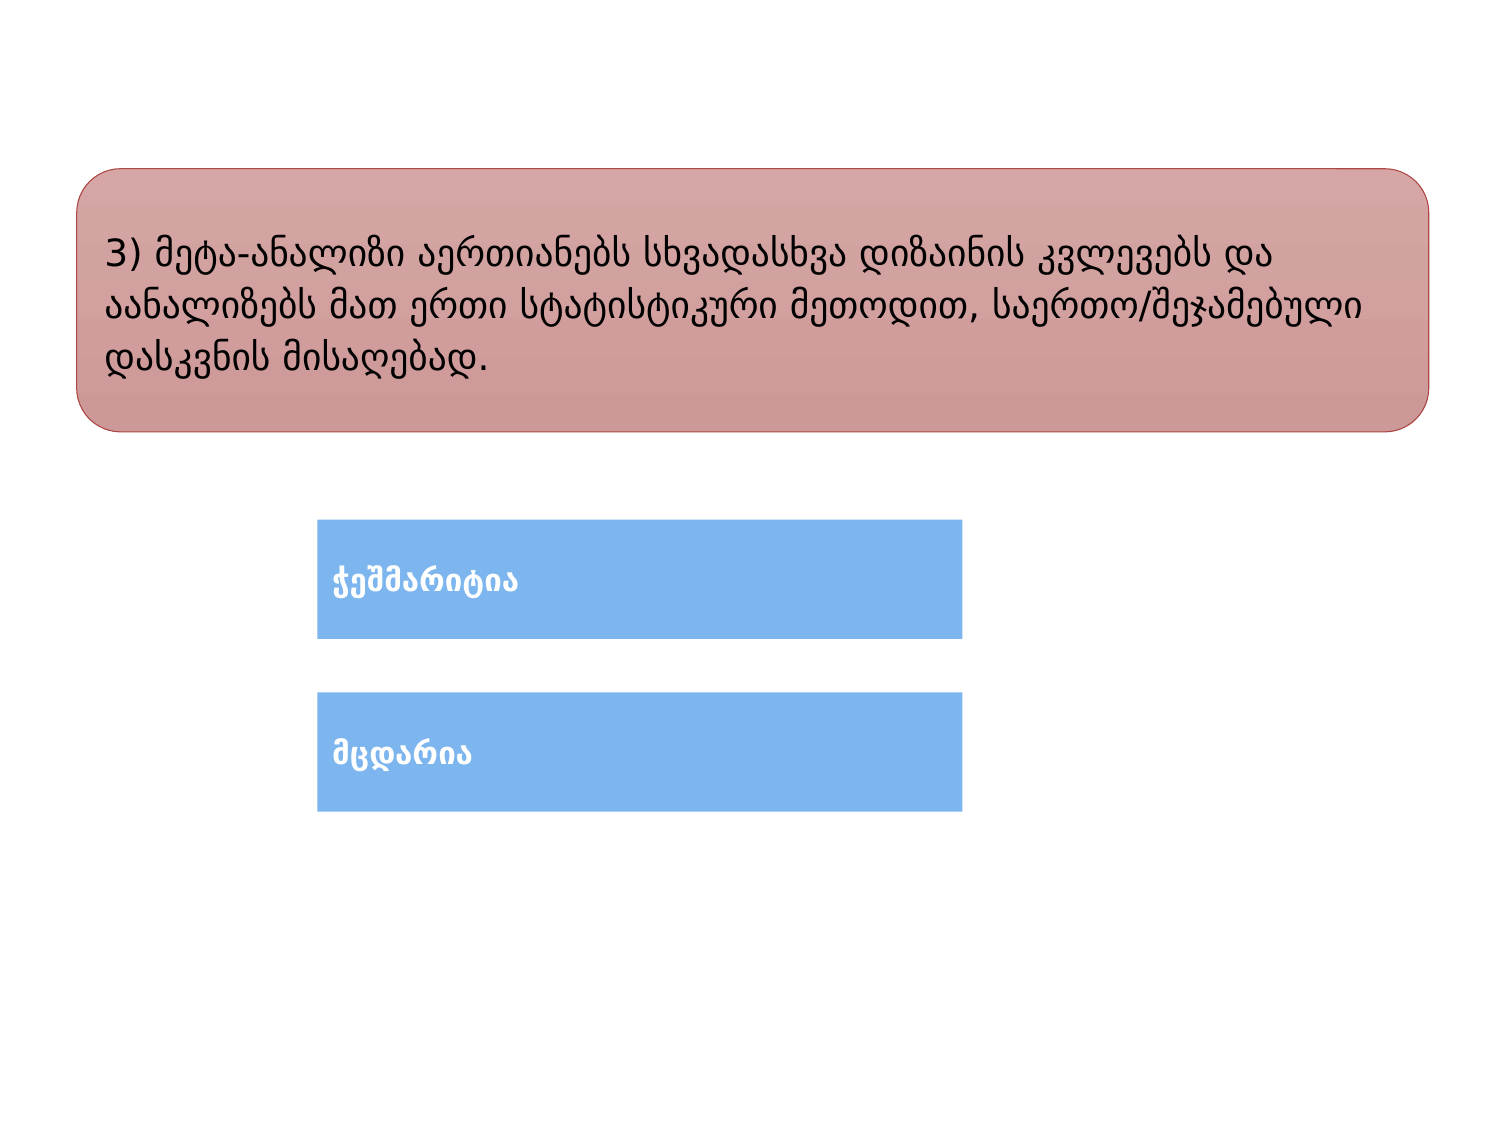

3) მეტა-ანალიზი აერთიანებს სხვადასხვა დიზაინის კვლევებს და აანალიზებს მათ ერთი სტატისტიკური მეთოდით, საერთო/შეჯამებული დასკვნის მისაღებად.
ჭეშმარიტია
მცდარია